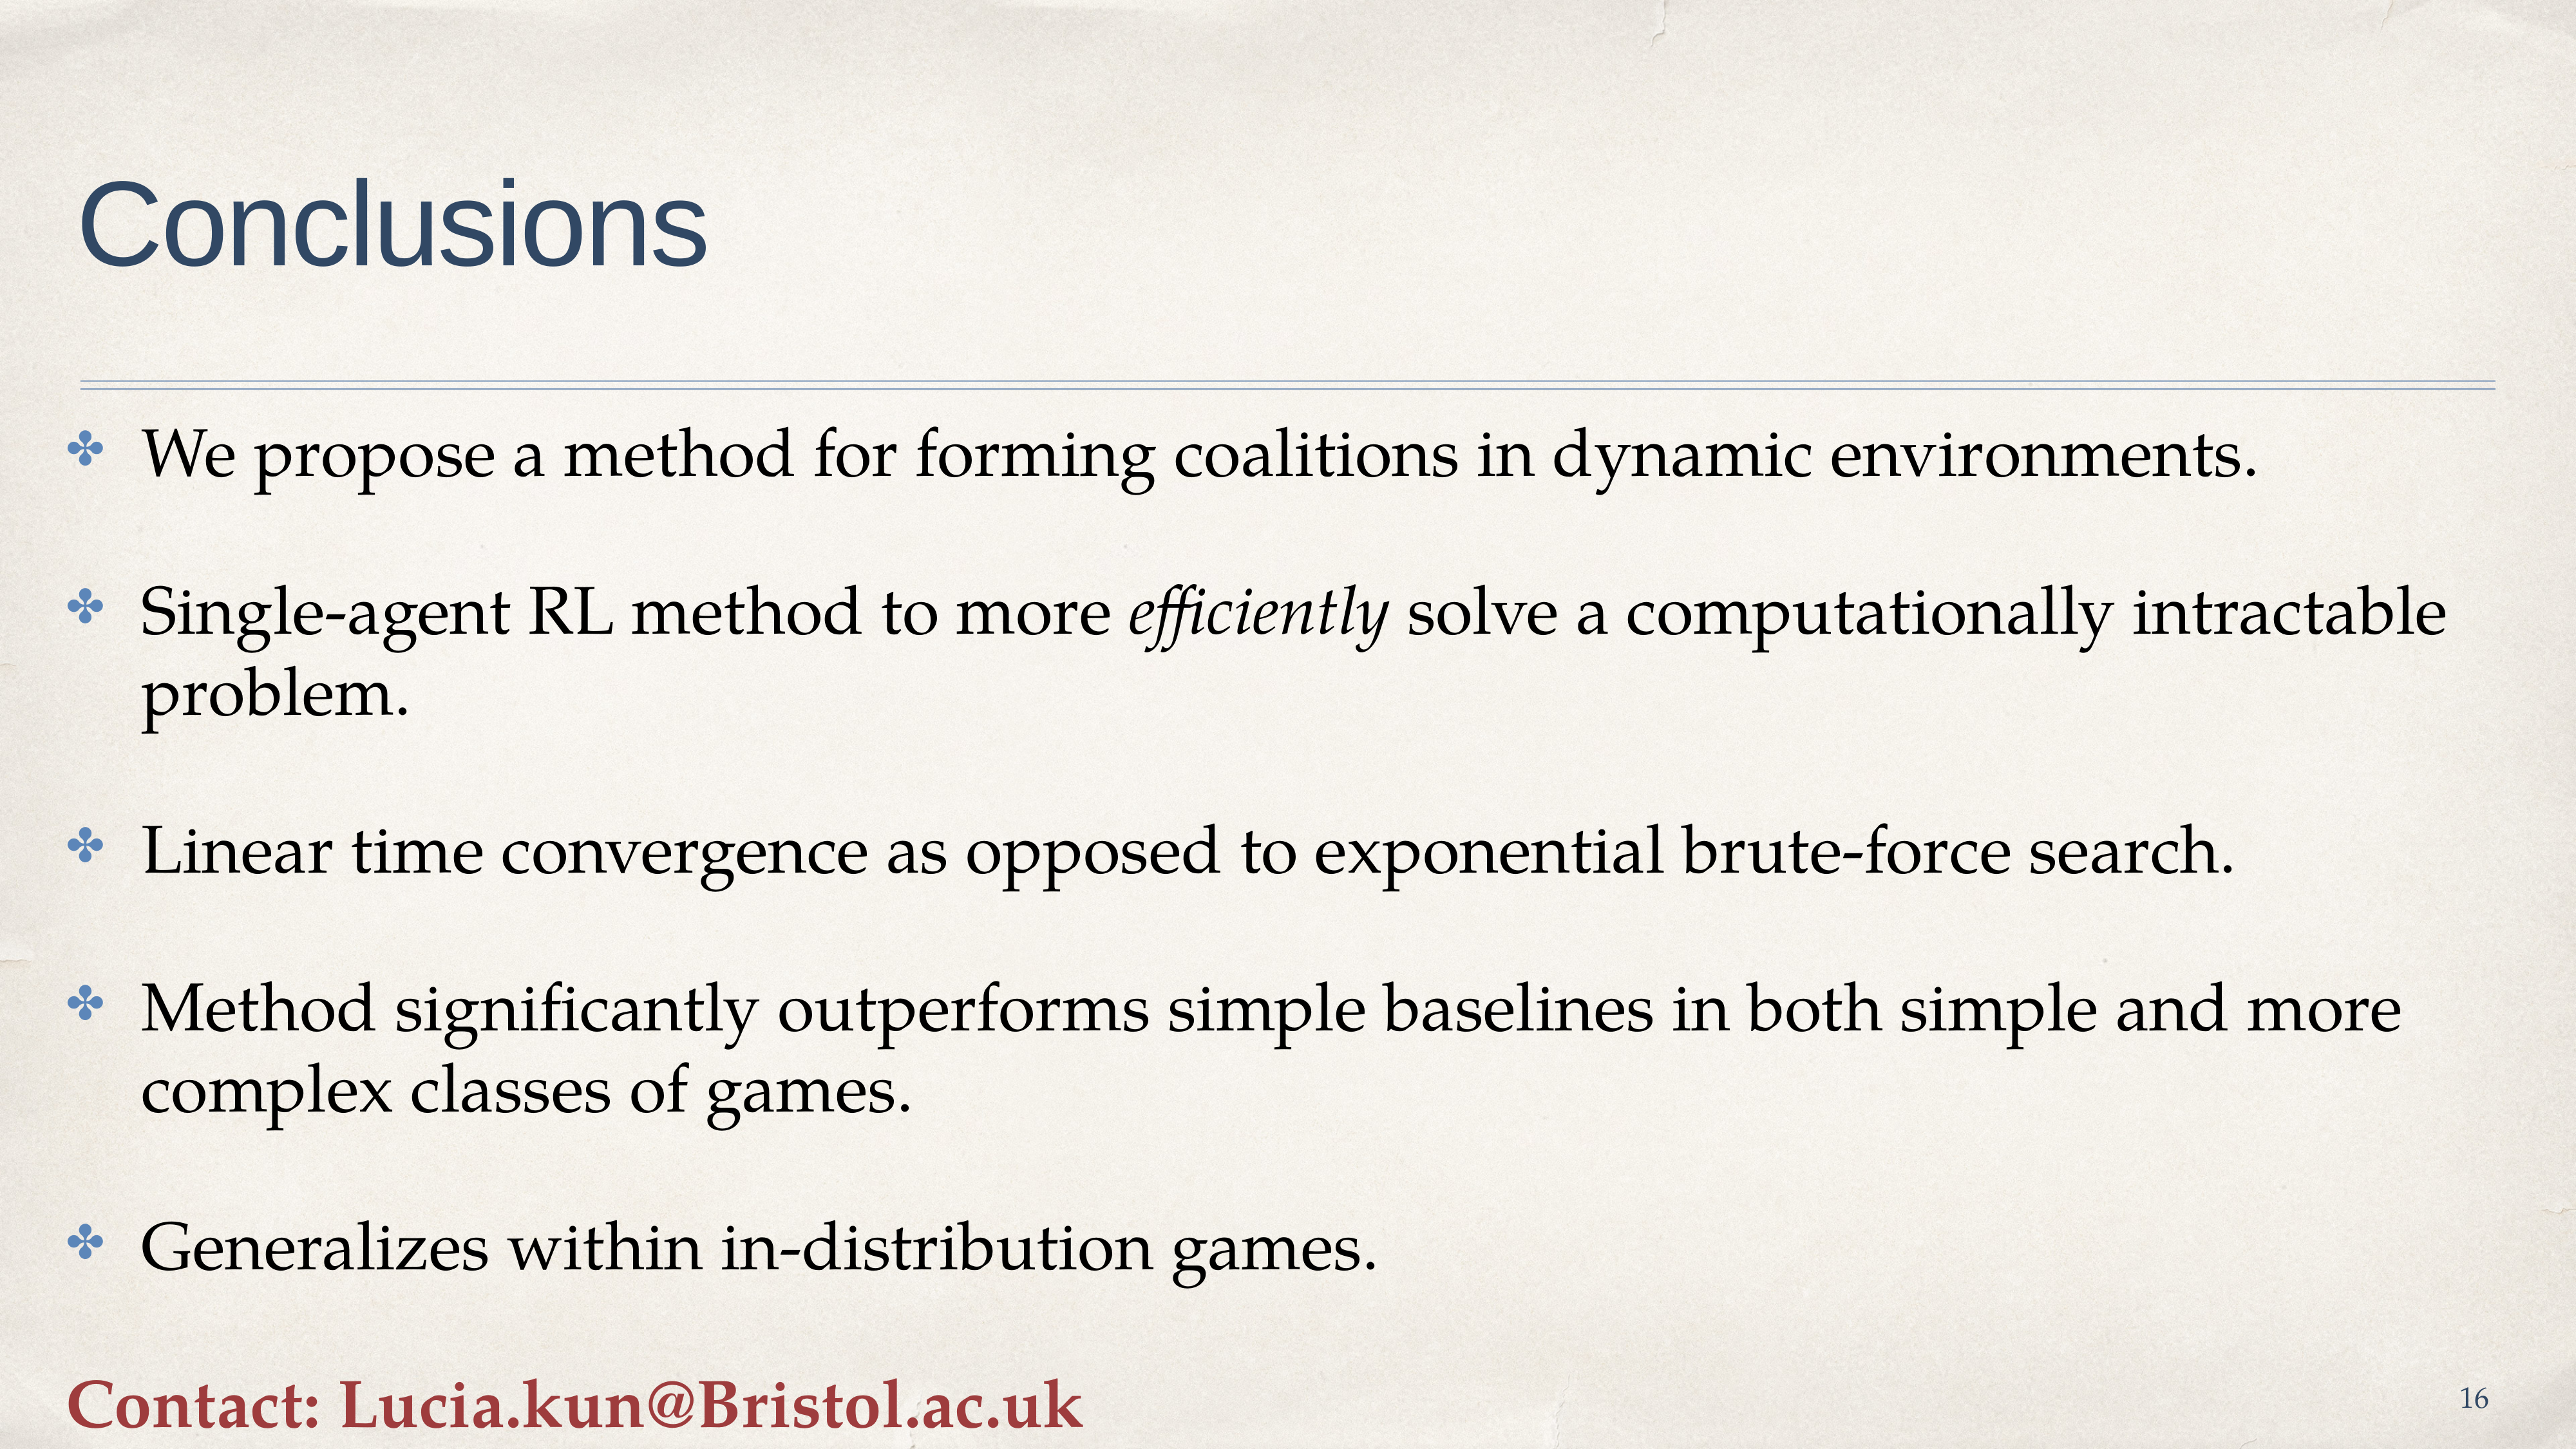

# Conclusions
We propose a method for forming coalitions in dynamic environments.
Single-agent RL method to more efficiently solve a computationally intractable problem.
Linear time convergence as opposed to exponential brute-force search.
Method significantly outperforms simple baselines in both simple and more complex classes of games.
Generalizes within in-distribution games.
Contact: Lucia.kun@Bristol.ac.uk
16